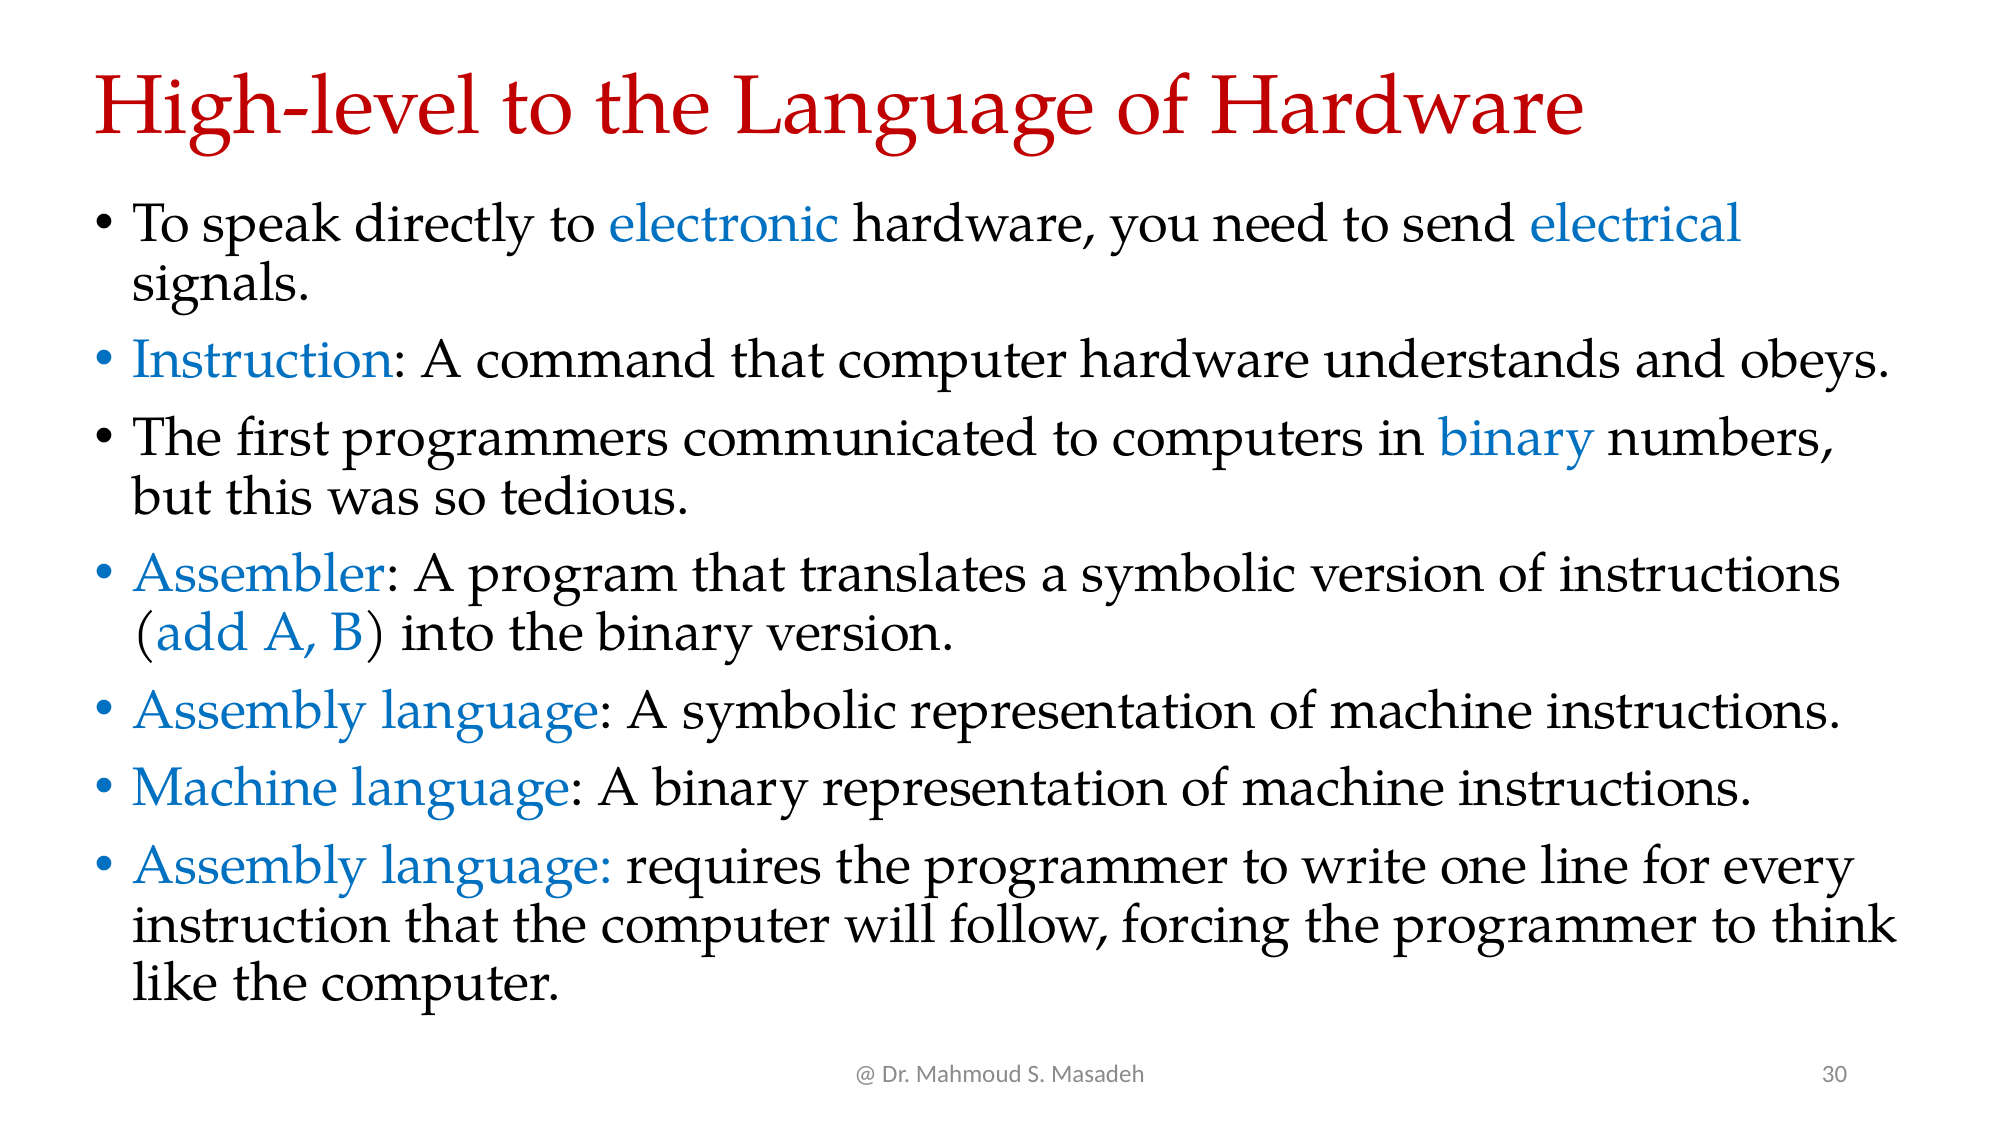

# High-level to the Language of Hardware
To speak directly to electronic hardware, you need to send electrical signals.
Instruction: A command that computer hardware understands and obeys.
The first programmers communicated to computers in binary numbers, but this was so tedious.
Assembler: A program that translates a symbolic version of instructions (add A, B) into the binary version.
Assembly language: A symbolic representation of machine instructions.
Machine language: A binary representation of machine instructions.
Assembly language: requires the programmer to write one line for every instruction that the computer will follow, forcing the programmer to think like the computer.
@ Dr. Mahmoud S. Masadeh
30